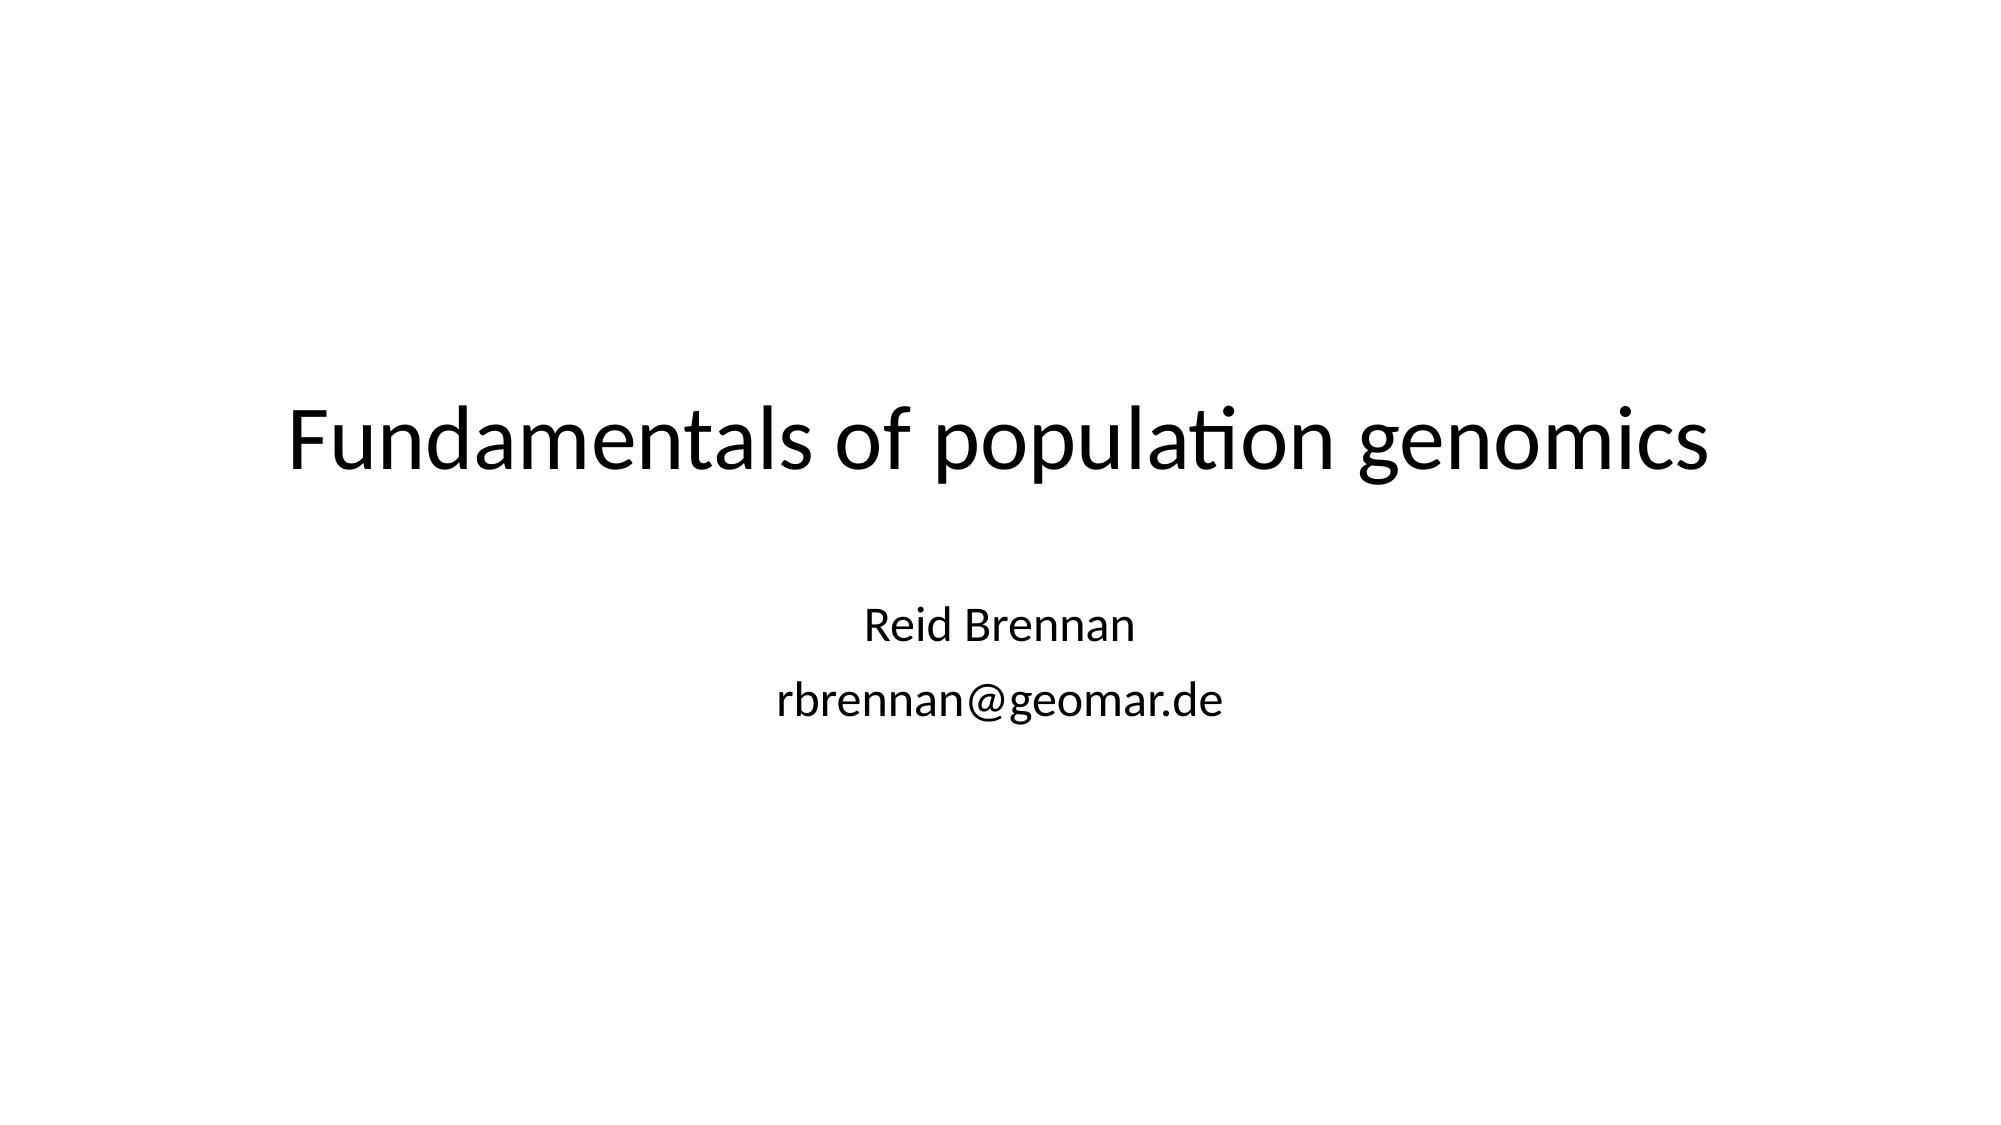

# Fundamentals of population genomics
Reid Brennan
rbrennan@geomar.de